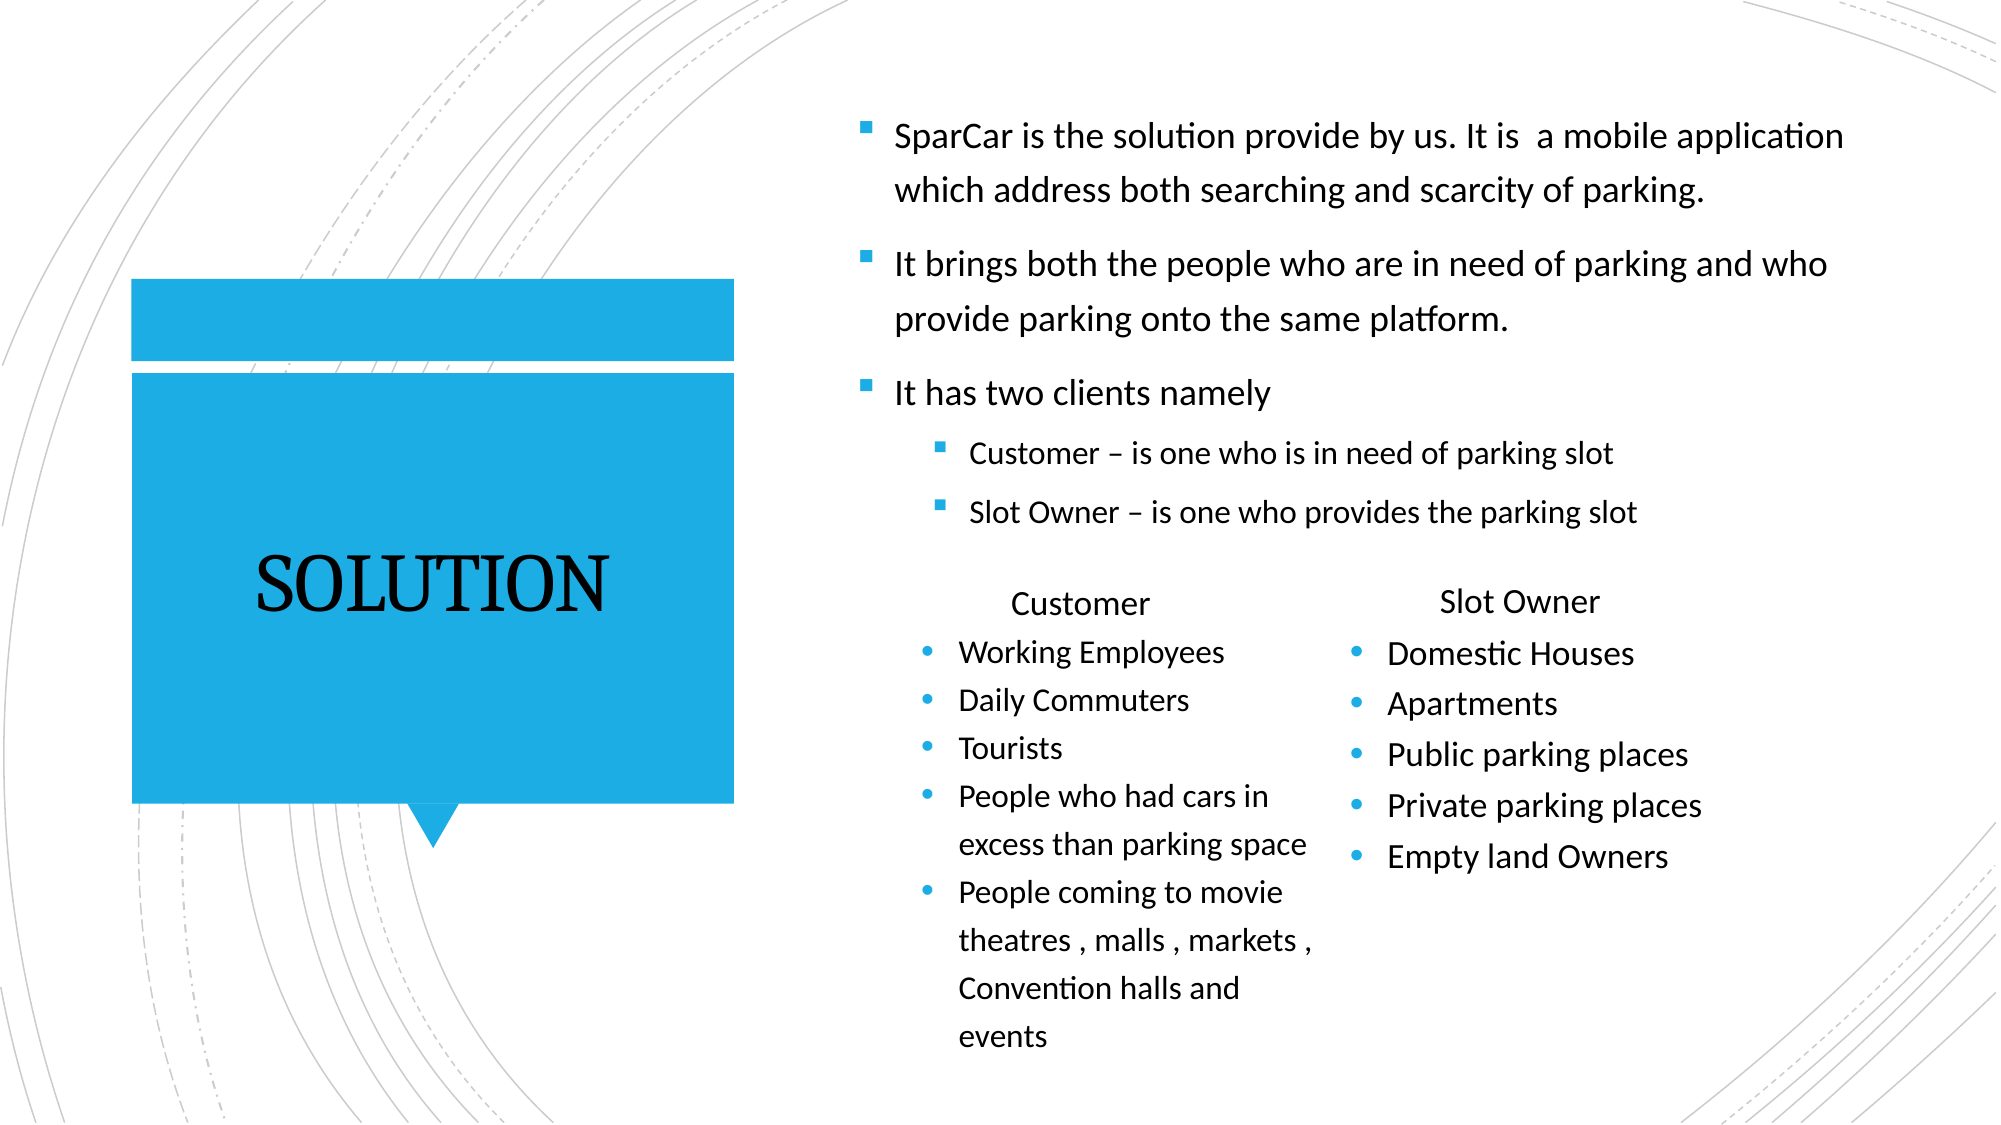

SparCar is the solution provide by us. It is  a mobile application which address both searching and scarcity of parking.
It brings both the people who are in need of parking and who provide parking onto the same platform.
It has two clients namely
Customer – is one who is in need of parking slot
Slot Owner – is one who provides the parking slot

# SOLUTION
            Slot Owner
Domestic Houses
Apartments
Public parking places
Private parking places
Empty land Owners
            Customer
Working Employees
Daily Commuters
Tourists
People who had cars in excess than parking space
People coming to movie theatres , malls , markets , Convention halls and events